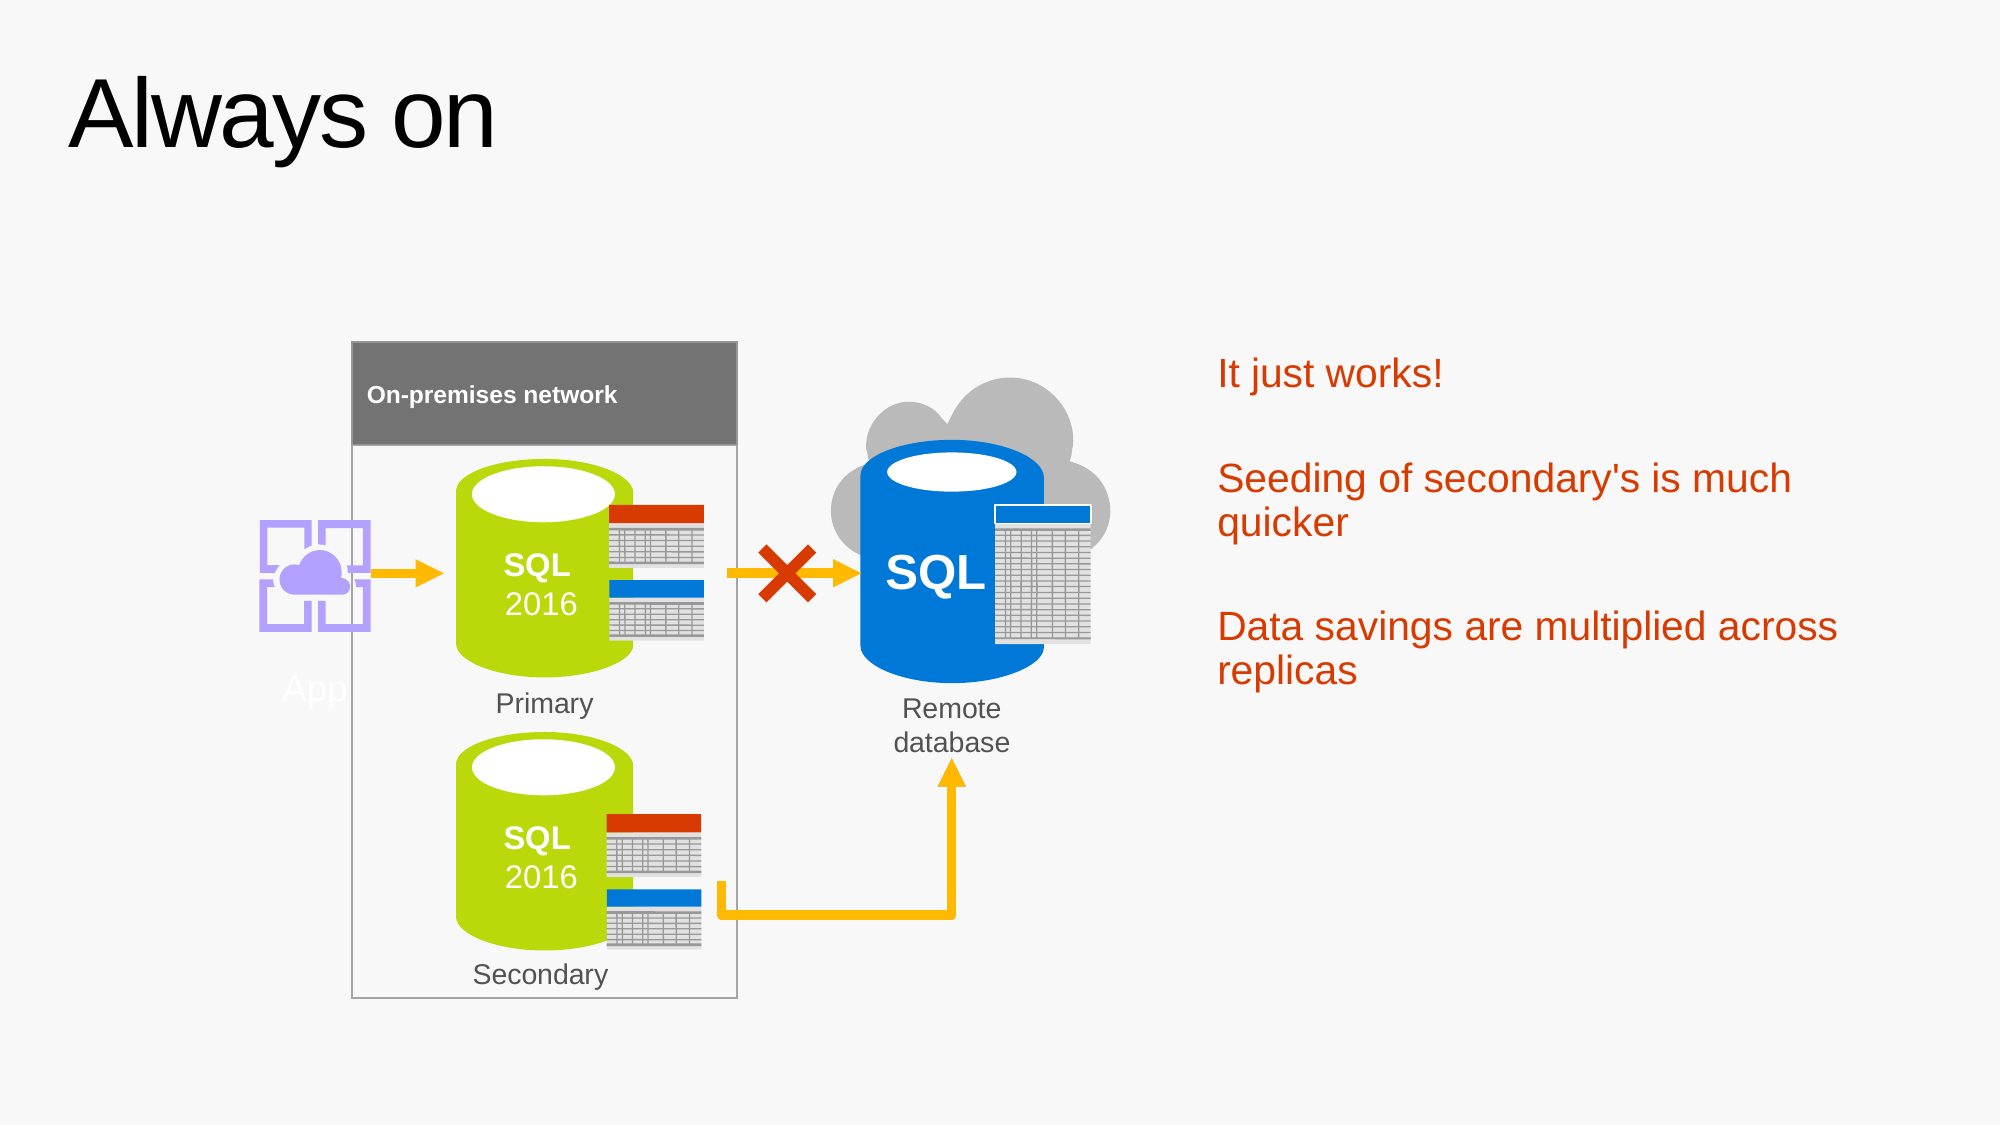

# Always on
On-premises network

SQL
2016
Primary

SQL
2016
Secondary

App

SQL

Remote database

It just works!

Seeding of secondary's is much quicker

Data savings are multiplied across replicas